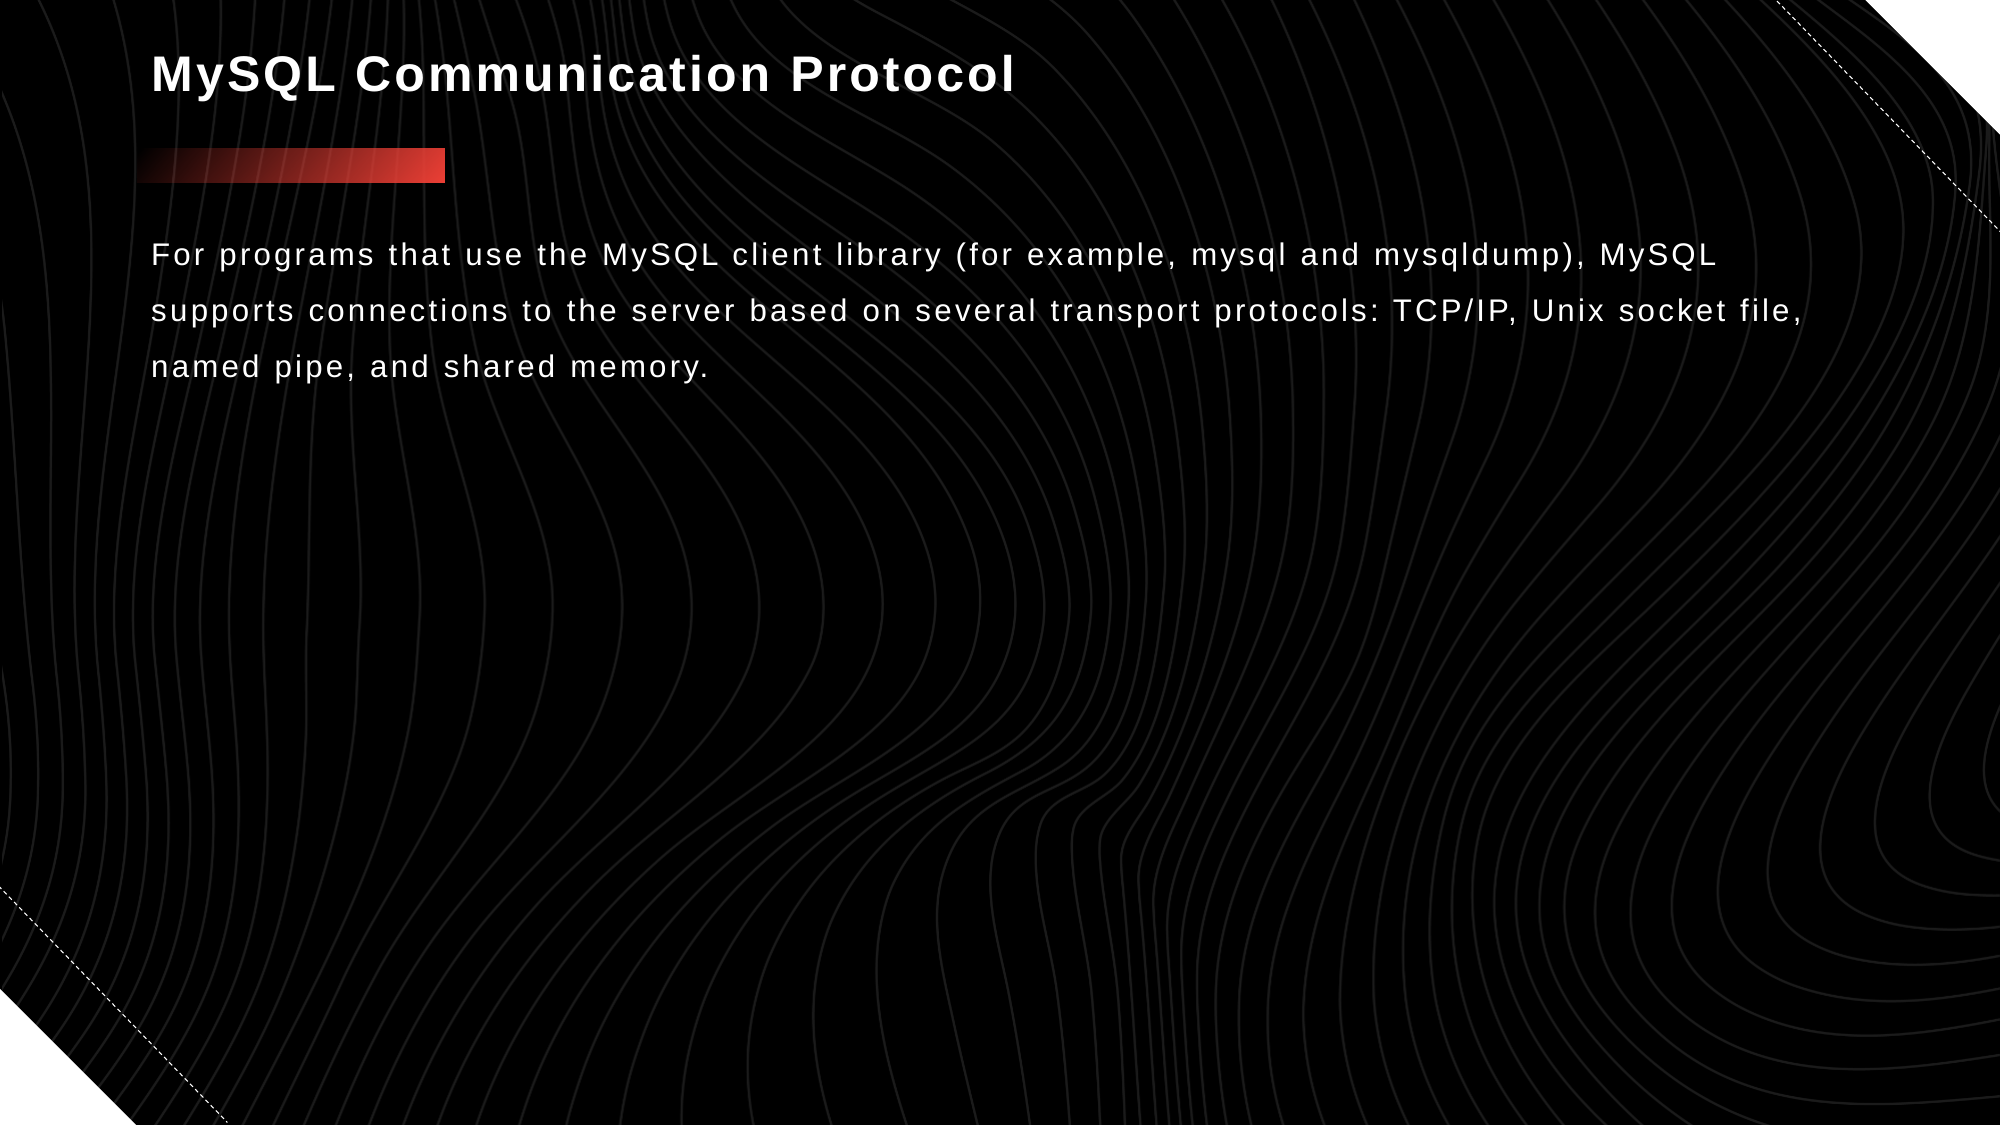

# MySQL Communication Protocol
For programs that use the MySQL client library (for example, mysql and mysqldump), MySQL supports connections to the server based on several transport protocols: TCP/IP, Unix socket file, named pipe, and shared memory.